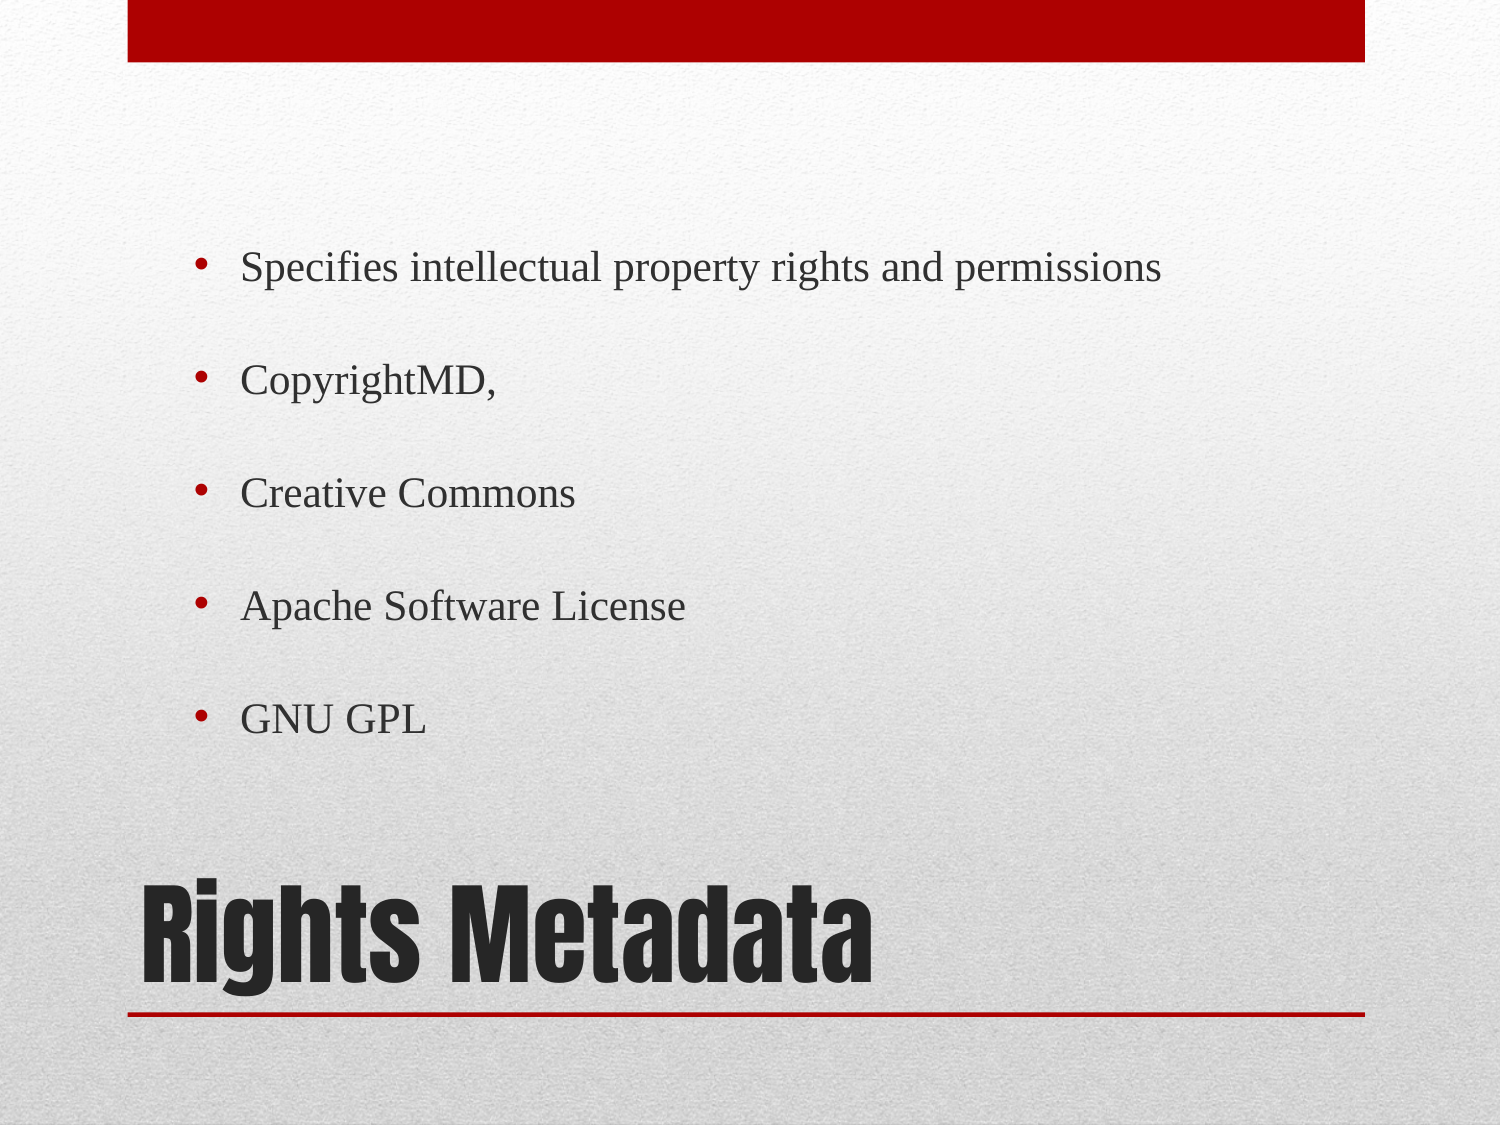

Specifies intellectual property rights and permissions
CopyrightMD,
Creative Commons
Apache Software License
GNU GPL

# Rights Metadata